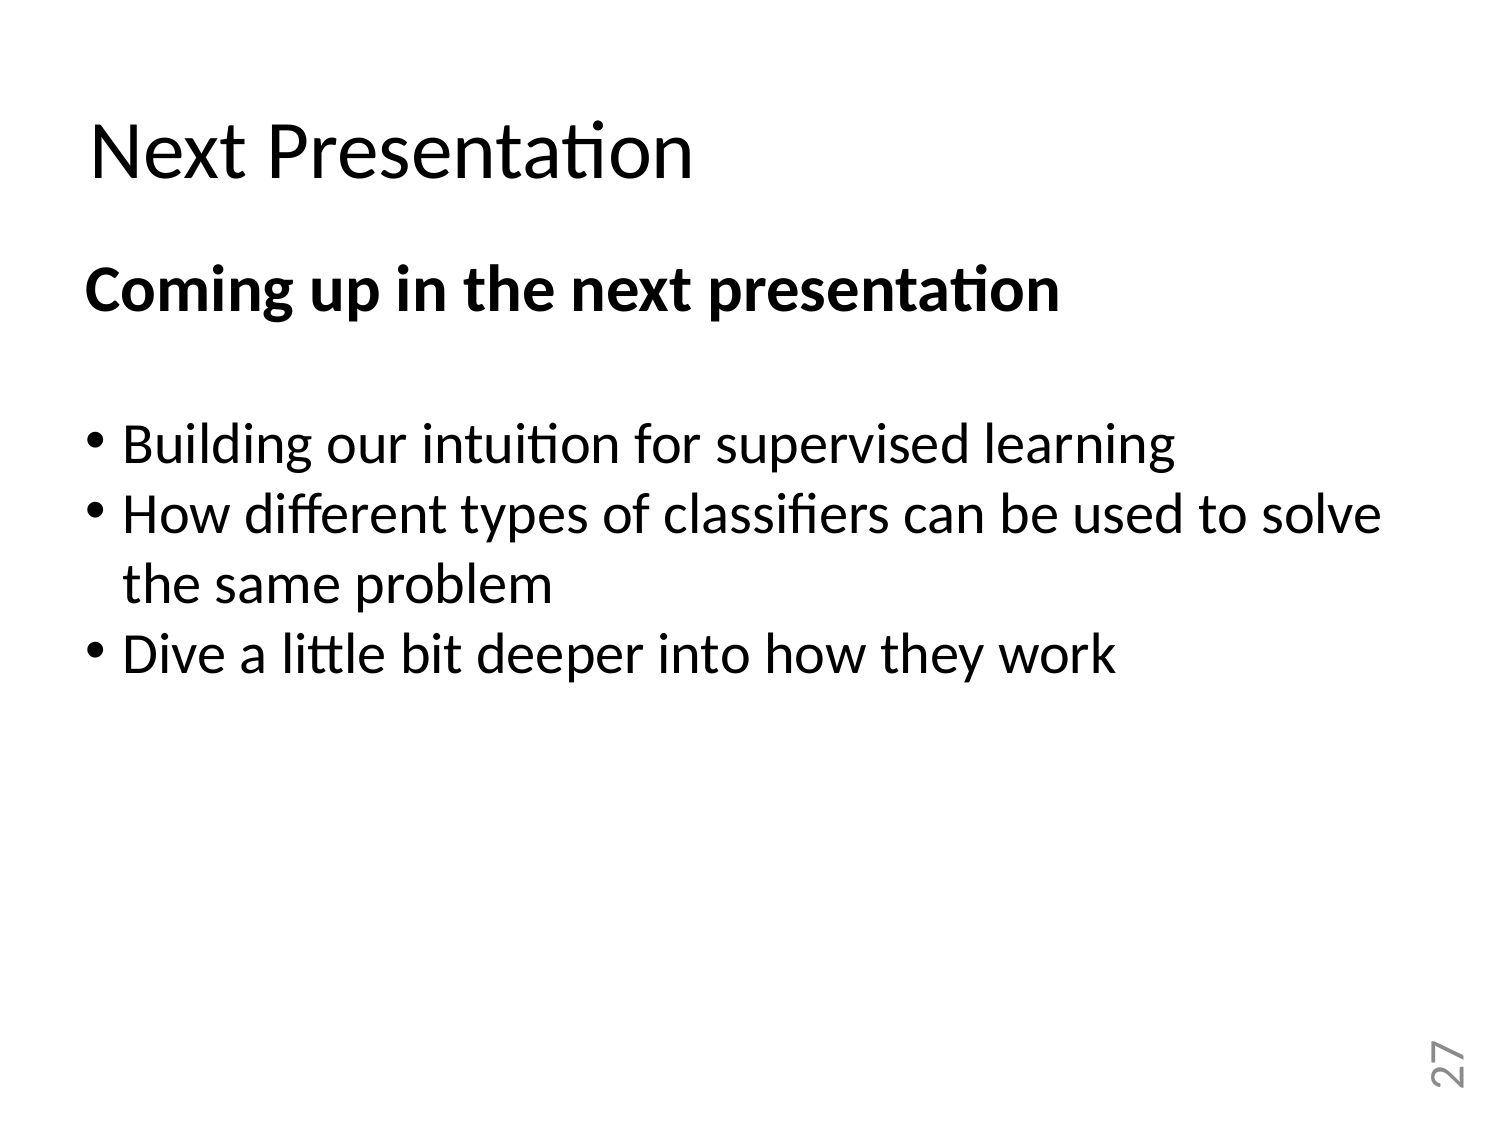

Next Presentation
Coming up in the next presentation

Building our intuition for supervised learning
How different types of classifiers can be used to solve the same problem
Dive a little bit deeper into how they work
27